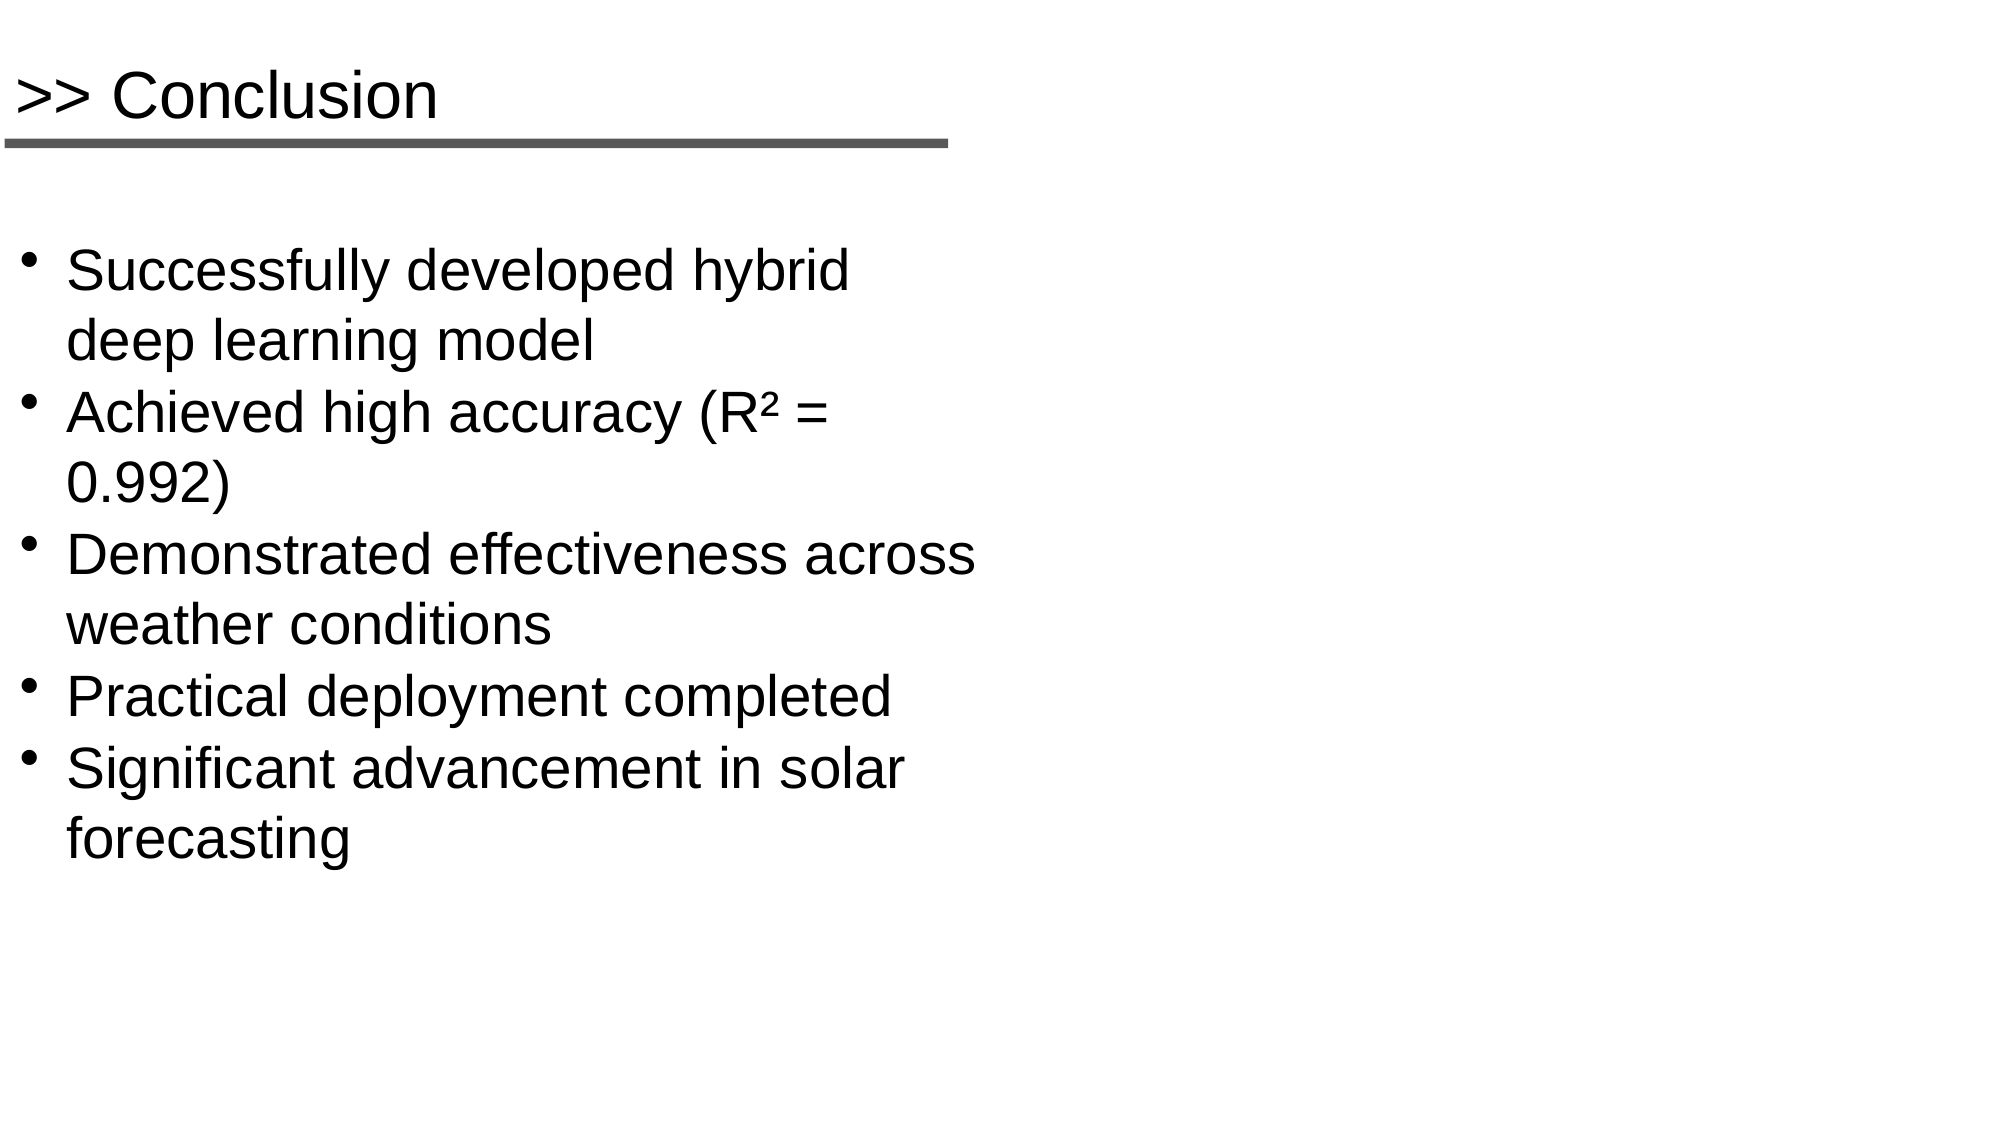

# >> Conclusion

Successfully developed hybrid deep learning model
Achieved high accuracy (R² = 0.992)
Demonstrated effectiveness across weather conditions
Practical deployment completed
Significant advancement in solar forecasting